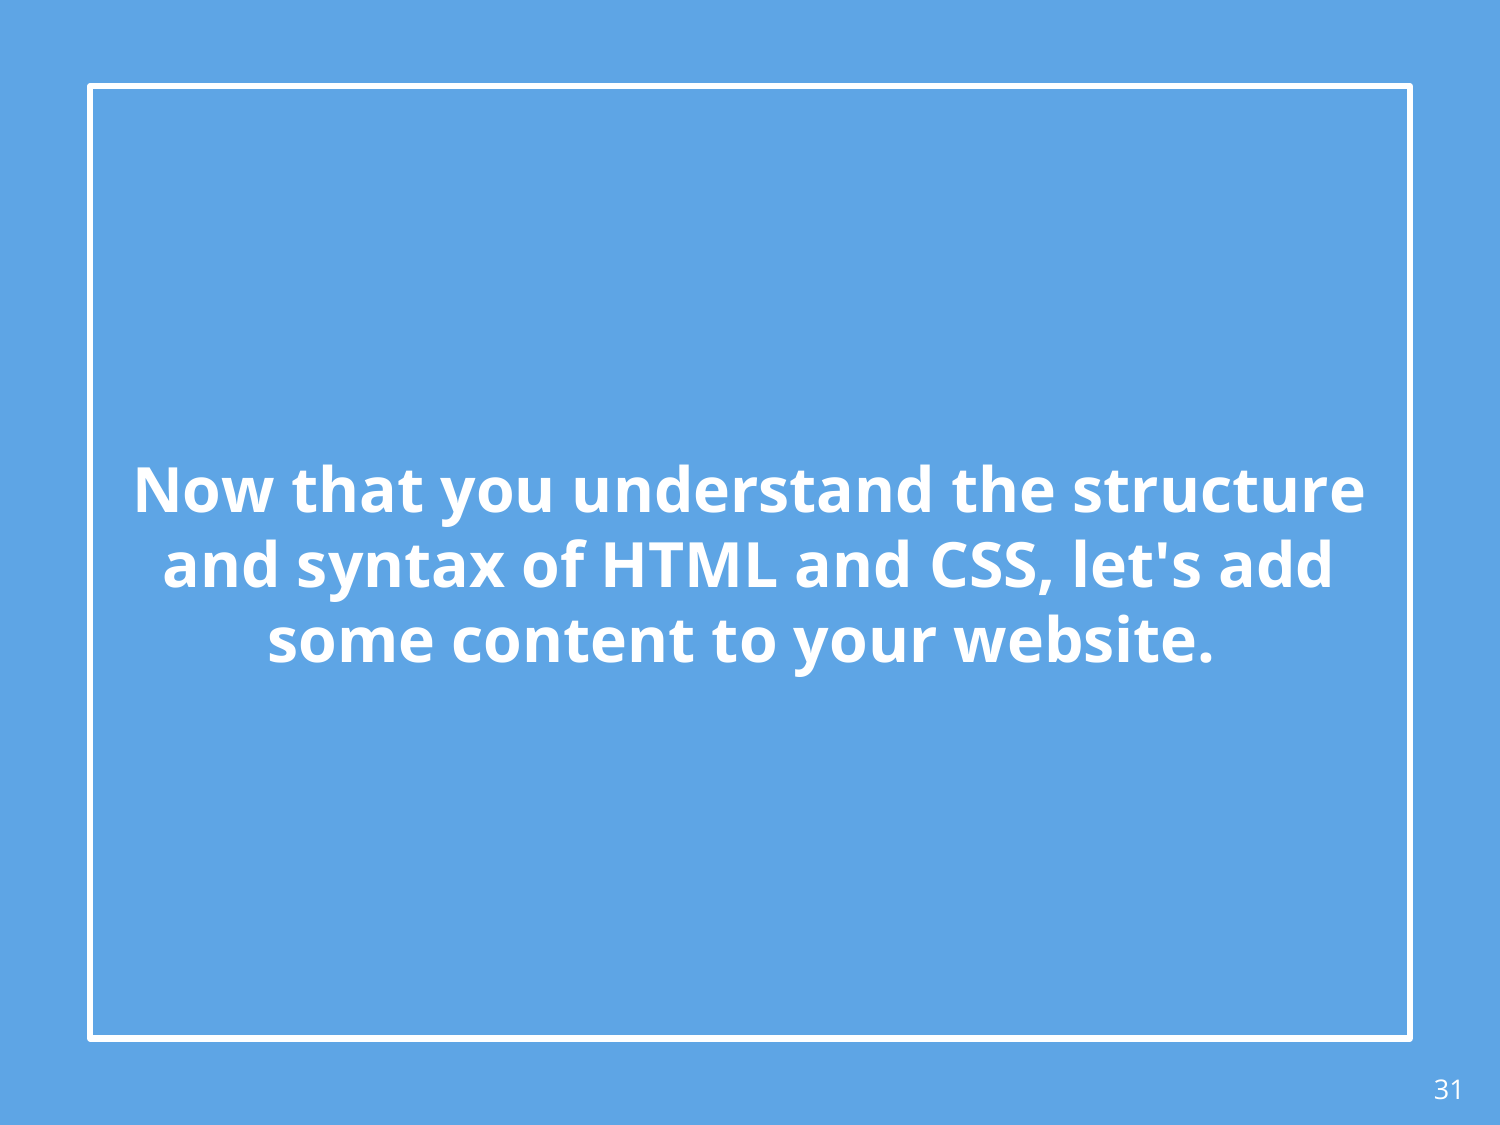

Now that you understand the structure and syntax of HTML and CSS, let's add some content to your website.
31